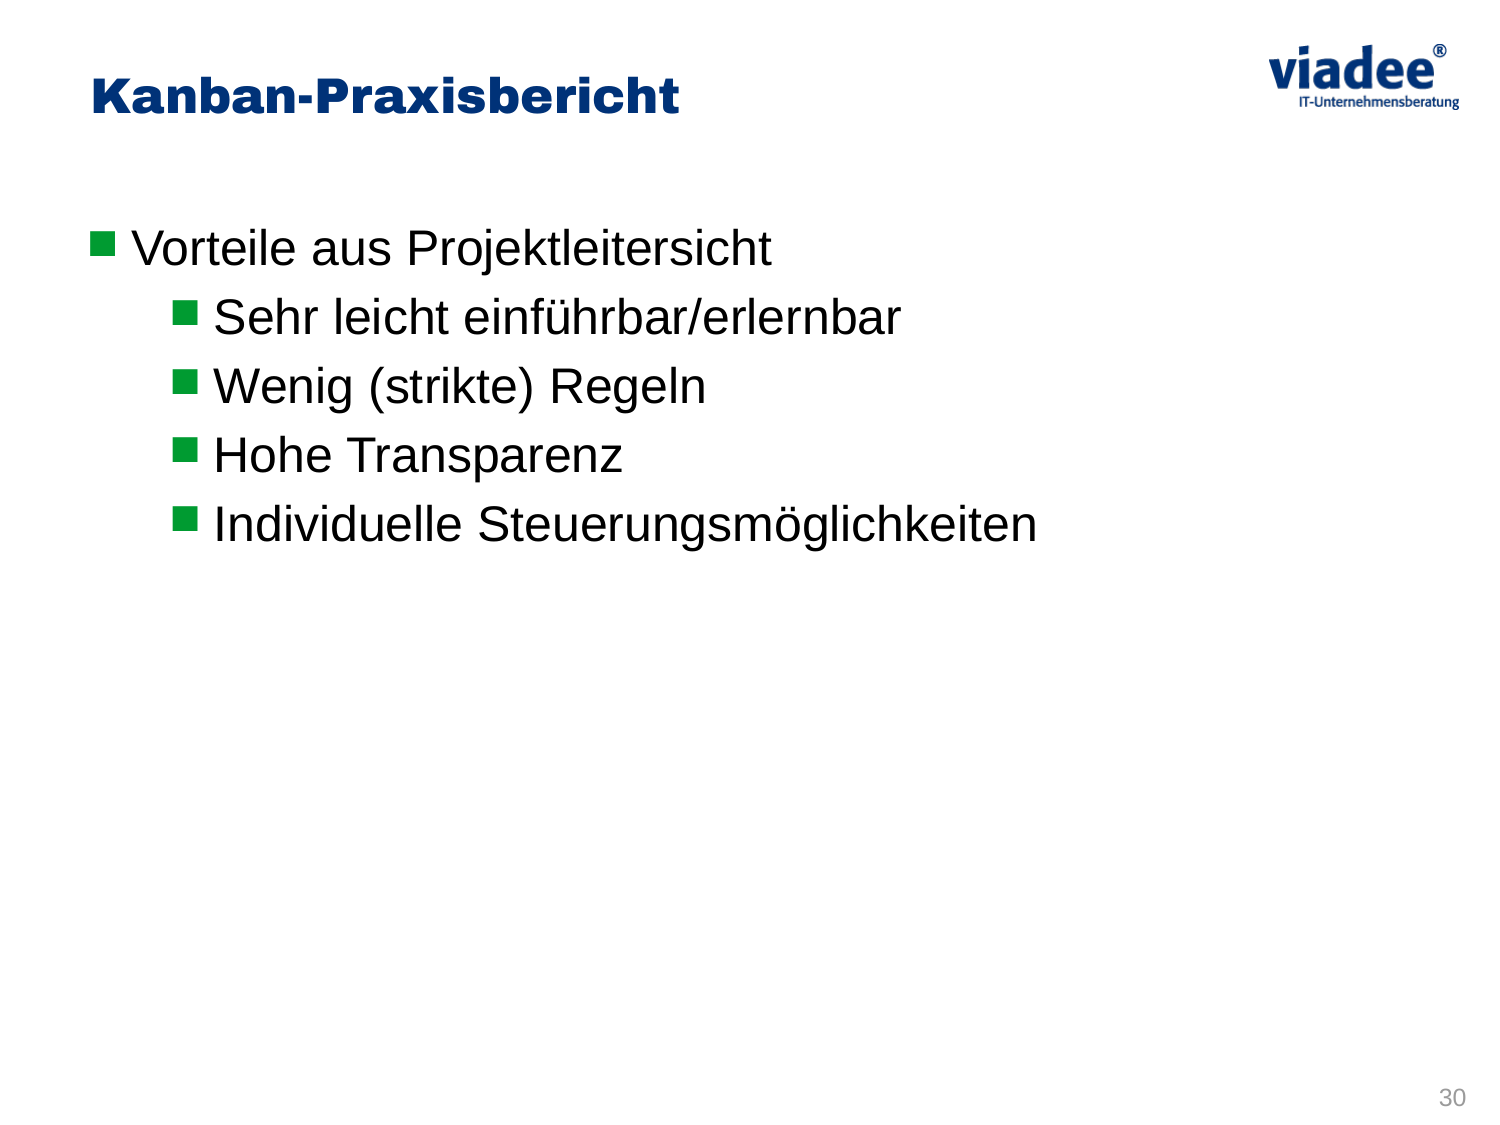

Kanban-Praxisbericht
Vorteile aus Projektleitersicht
Sehr leicht einführbar/erlernbar
Wenig (strikte) Regeln
Hohe Transparenz
Individuelle Steuerungsmöglichkeiten

30